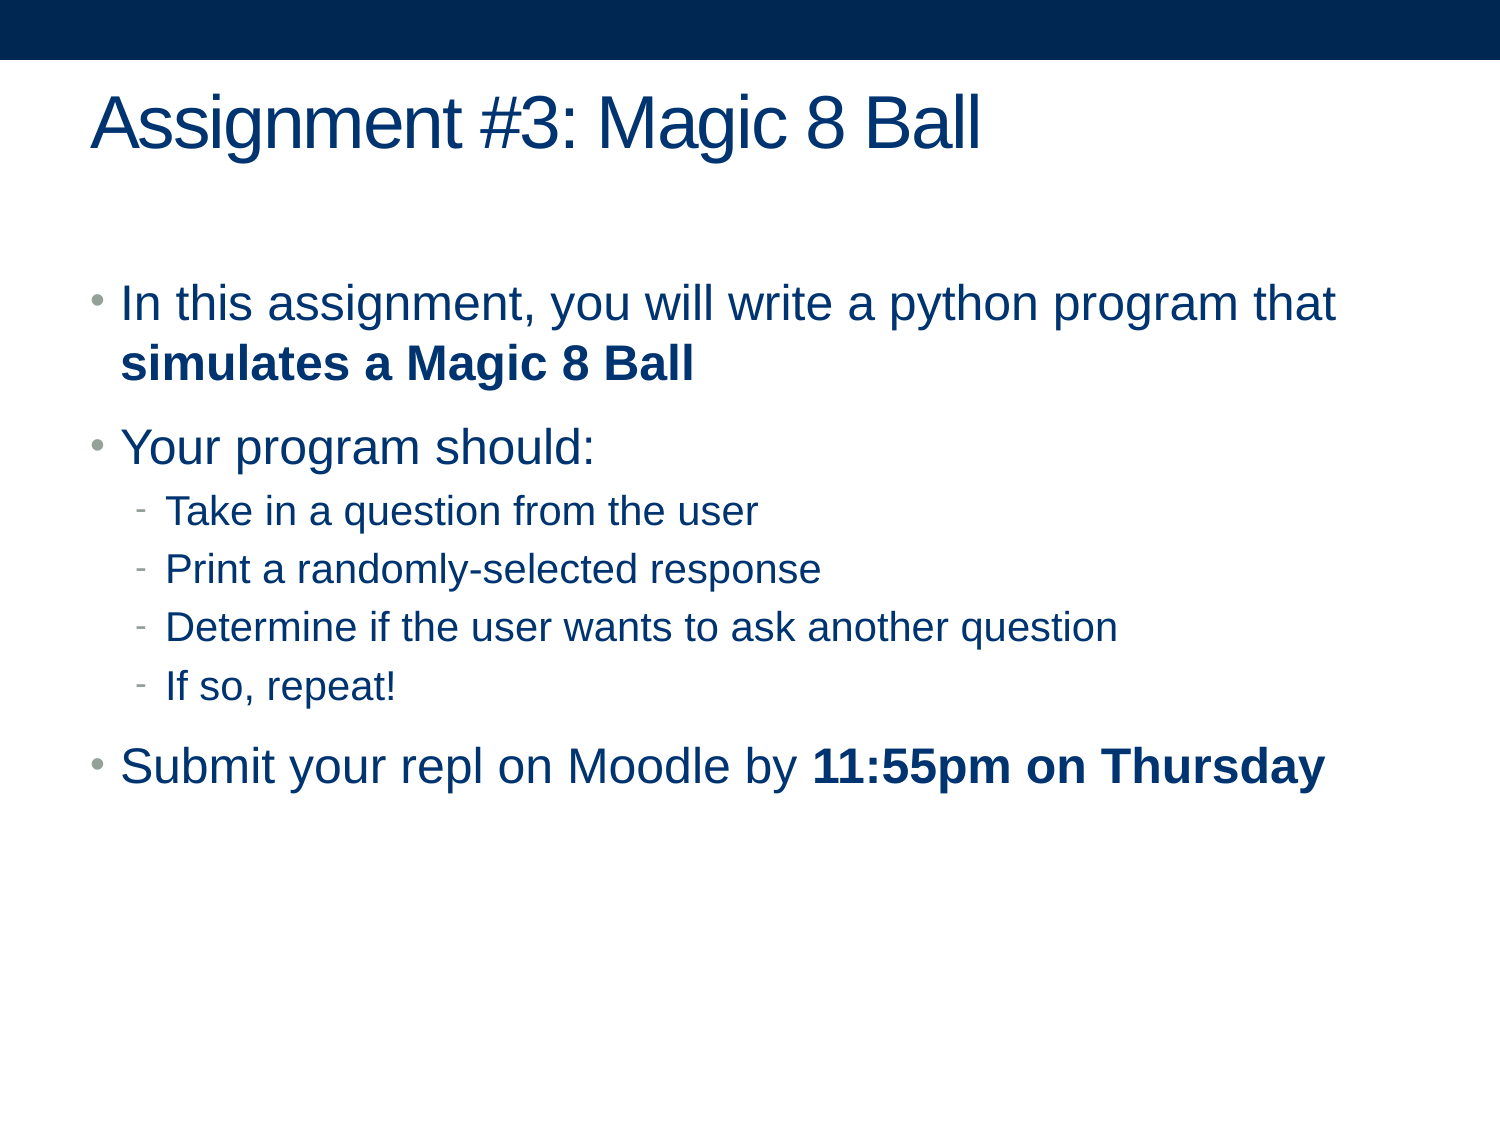

# Assignment #3: Magic 8 Ball
In this assignment, you will write a python program that simulates a Magic 8 Ball
Your program should:
Take in a question from the user
Print a randomly-selected response
Determine if the user wants to ask another question
If so, repeat!
Submit your repl on Moodle by 11:55pm on Thursday